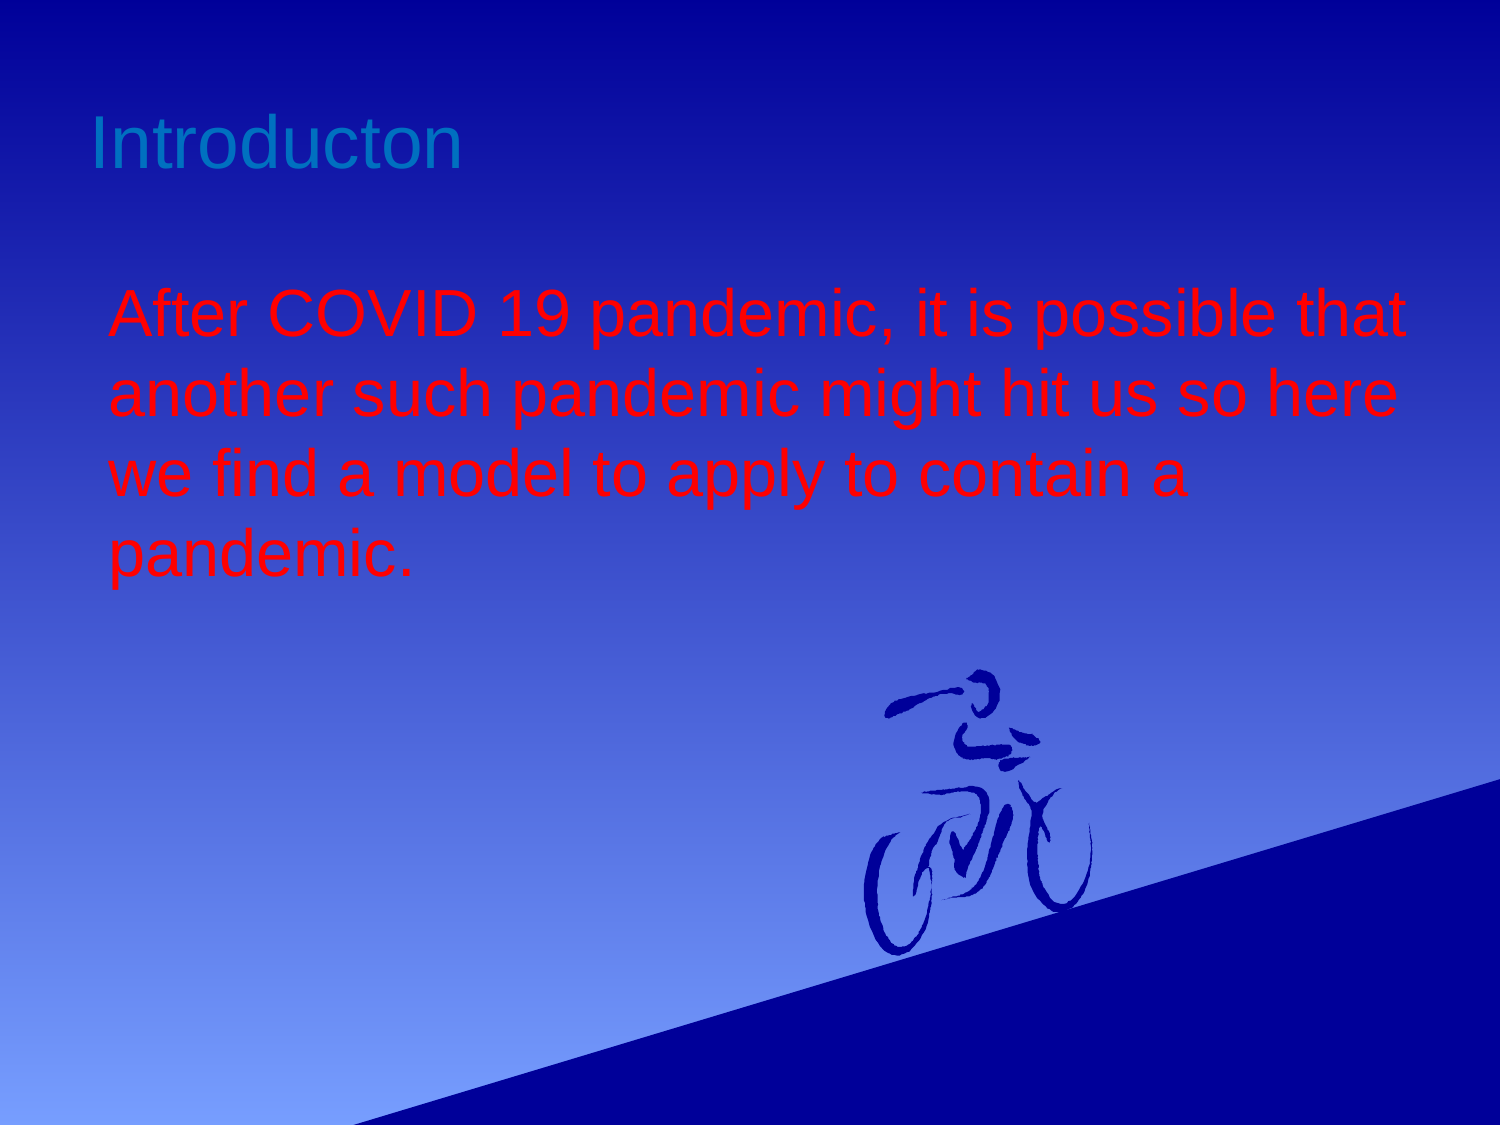

# Introducton
After COVID 19 pandemic, it is possible that another such pandemic might hit us so here we find a model to apply to contain a pandemic.